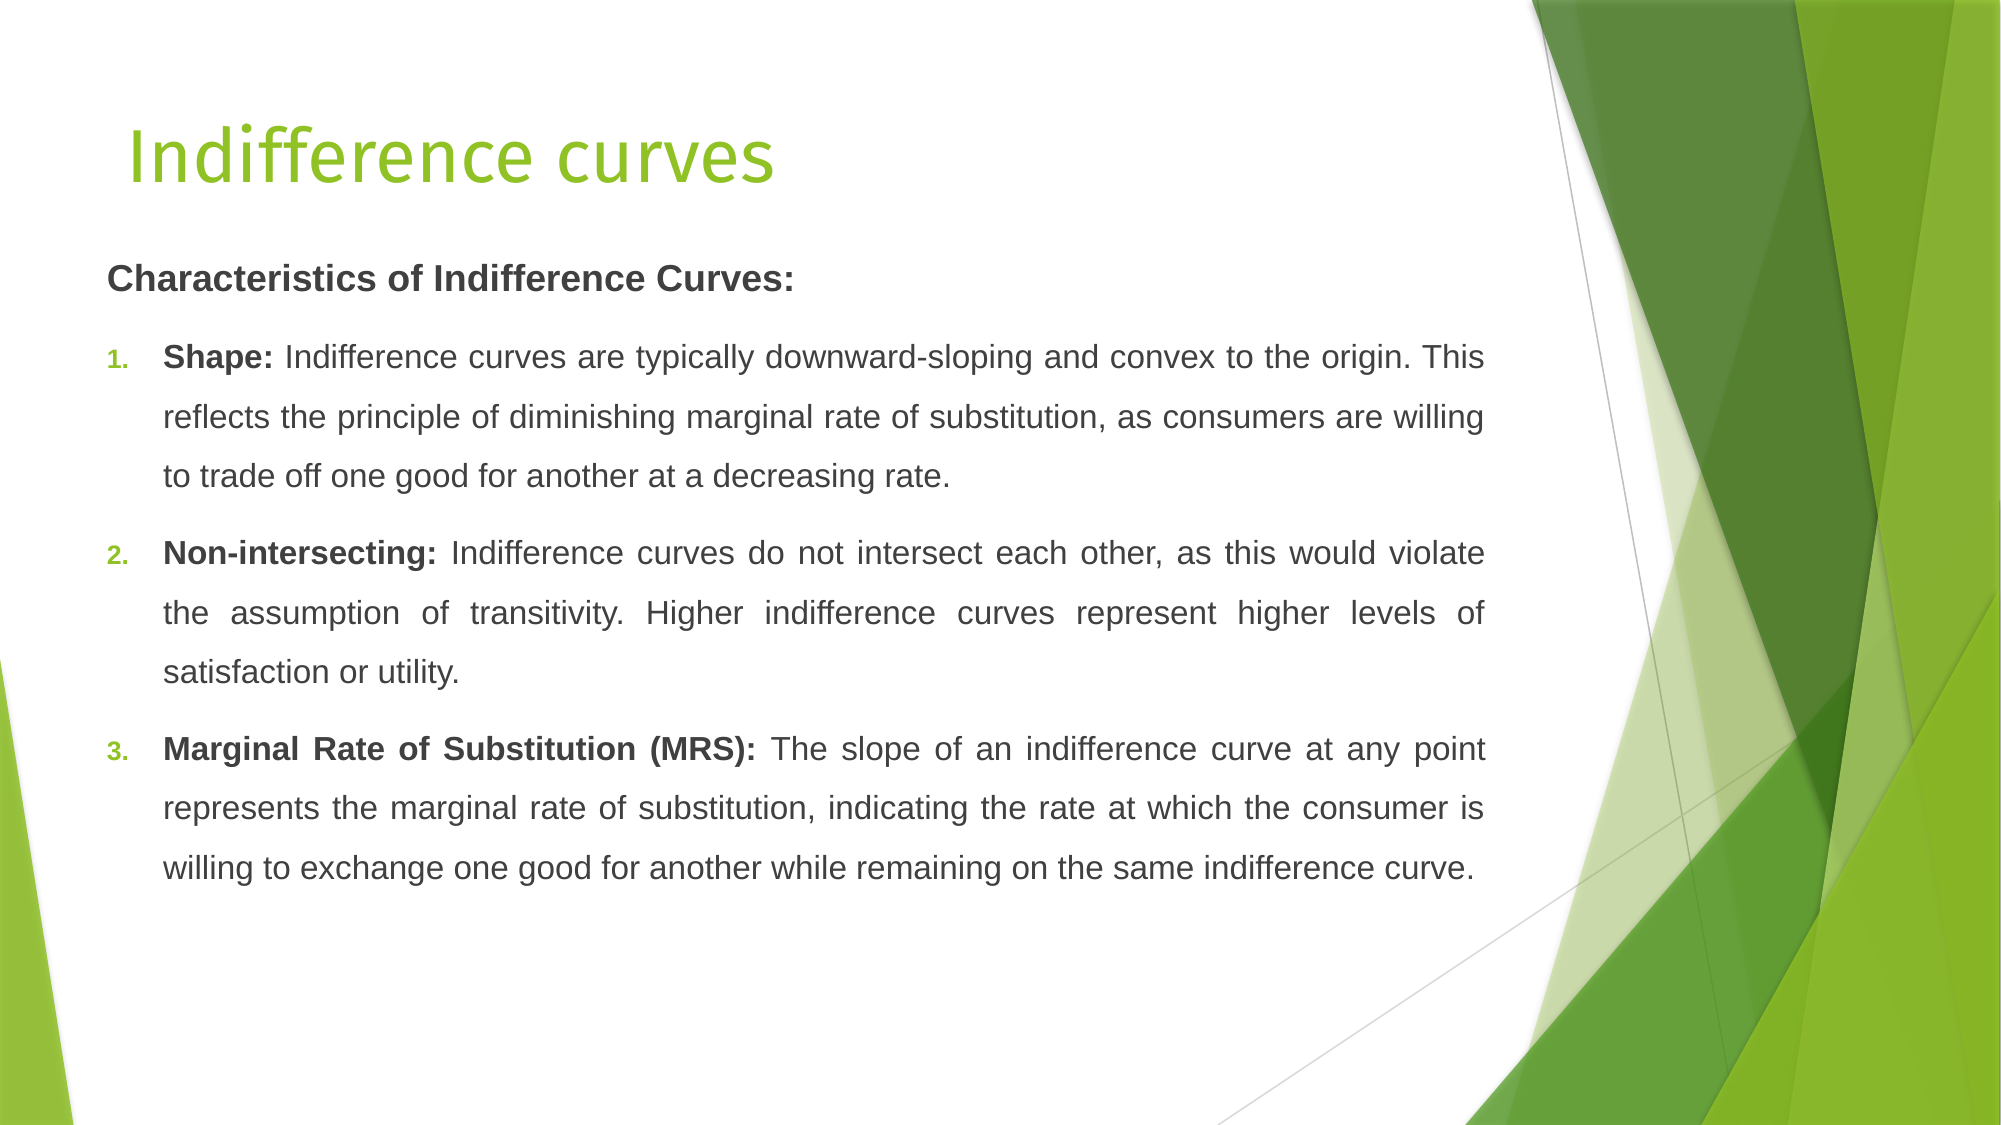

# Indifference curves
Characteristics of Indifference Curves:
Shape: Indifference curves are typically downward-sloping and convex to the origin. This reflects the principle of diminishing marginal rate of substitution, as consumers are willing to trade off one good for another at a decreasing rate.
Non-intersecting: Indifference curves do not intersect each other, as this would violate the assumption of transitivity. Higher indifference curves represent higher levels of satisfaction or utility.
Marginal Rate of Substitution (MRS): The slope of an indifference curve at any point represents the marginal rate of substitution, indicating the rate at which the consumer is willing to exchange one good for another while remaining on the same indifference curve.